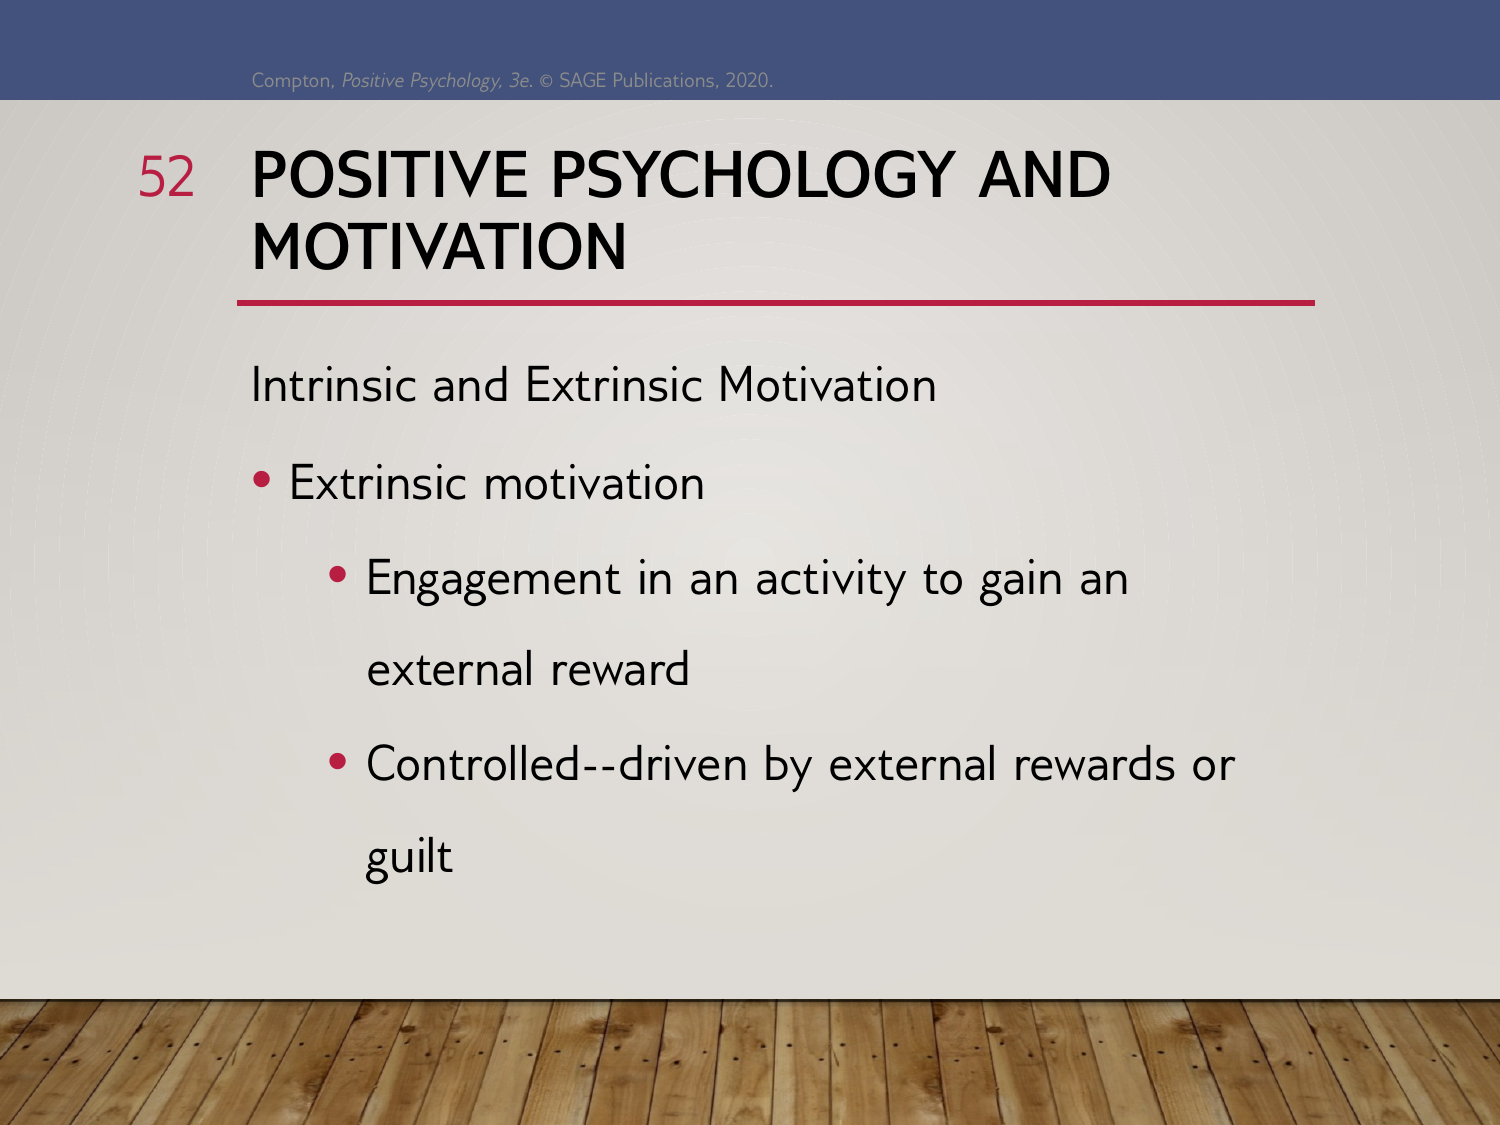

Compton, Positive Psychology, 3e. © SAGE Publications, 2020.
52
# Positive Psychology and Motivation
Intrinsic and Extrinsic Motivation
Extrinsic motivation
Engagement in an activity to gain an external reward
Controlled--driven by external rewards or guilt